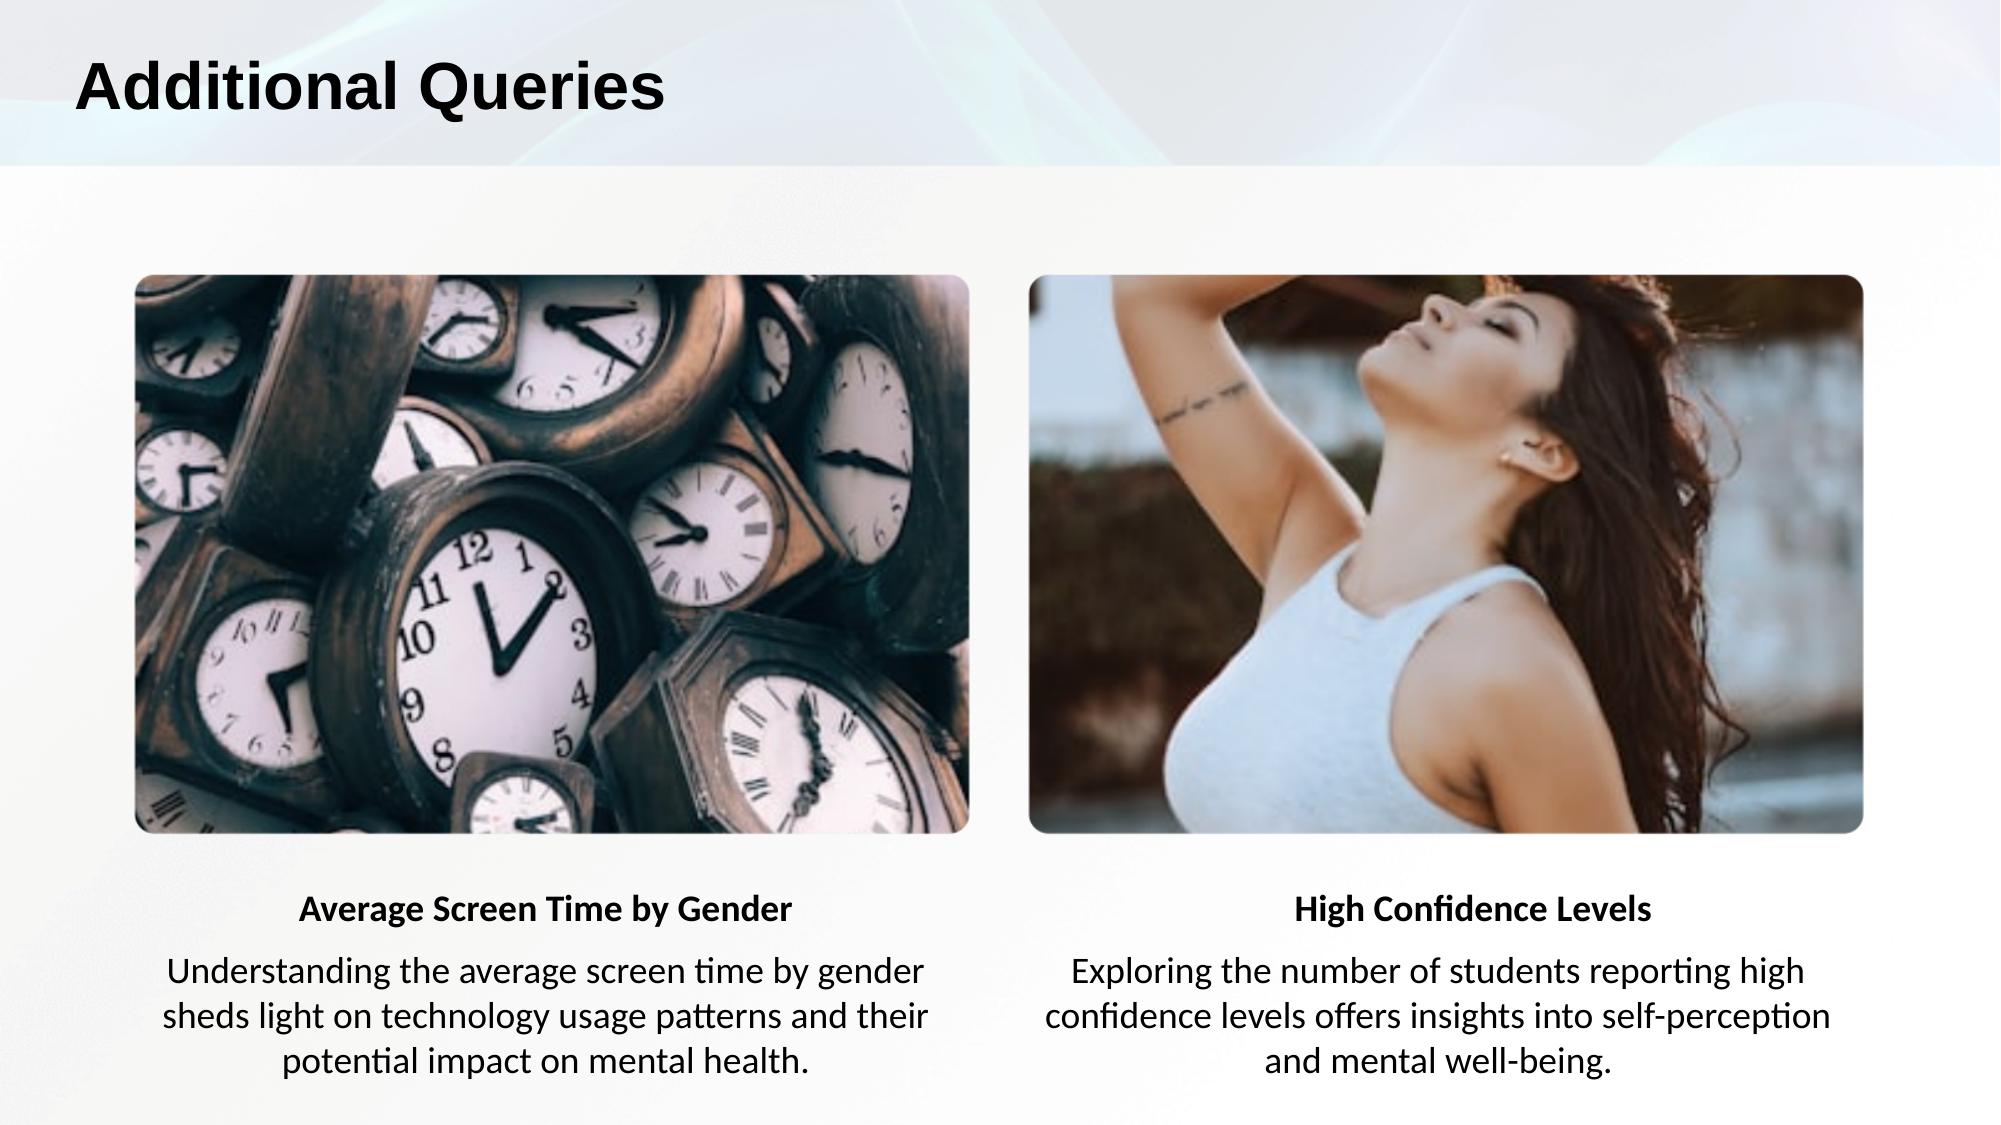

Additional Queries
Average Screen Time by Gender
High Confidence Levels
Understanding the average screen time by gender sheds light on technology usage patterns and their potential impact on mental health.
Exploring the number of students reporting high confidence levels offers insights into self-perception and mental well-being.